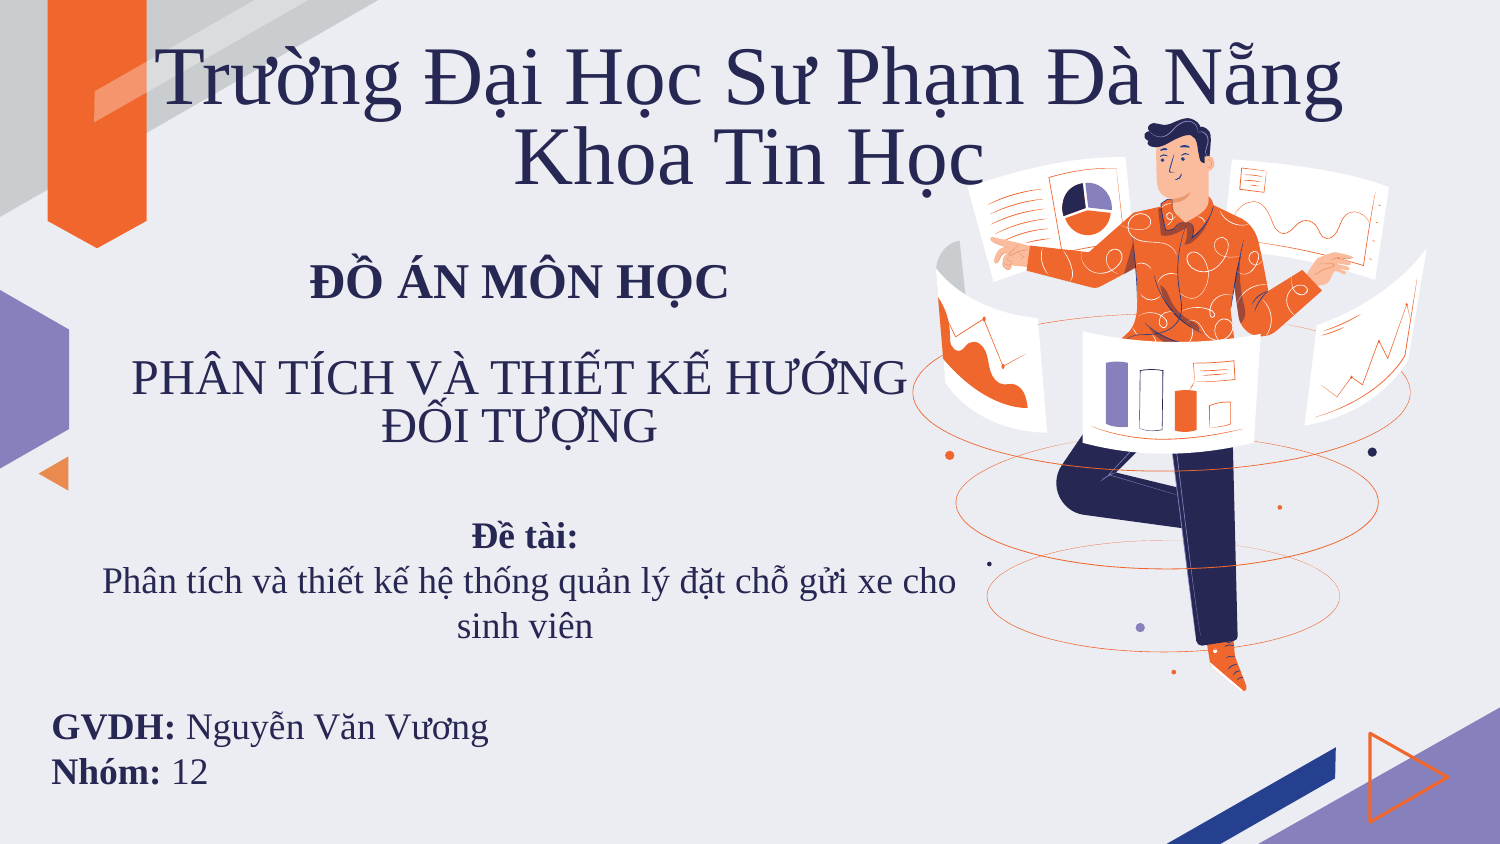

Trường Đại Học Sư Phạm Đà Nẵng
Khoa Tin Học

# ĐỒ ÁN MÔN HỌC PHÂN TÍCH VÀ THIẾT KẾ HƯỚNG ĐỐI TƯỢNG
Đề tài:
Phân tích và thiết kế hệ thống quản lý đặt chỗ gửi xe cho sinh viên
GVDH: Nguyễn Văn Vương
Nhóm: 12